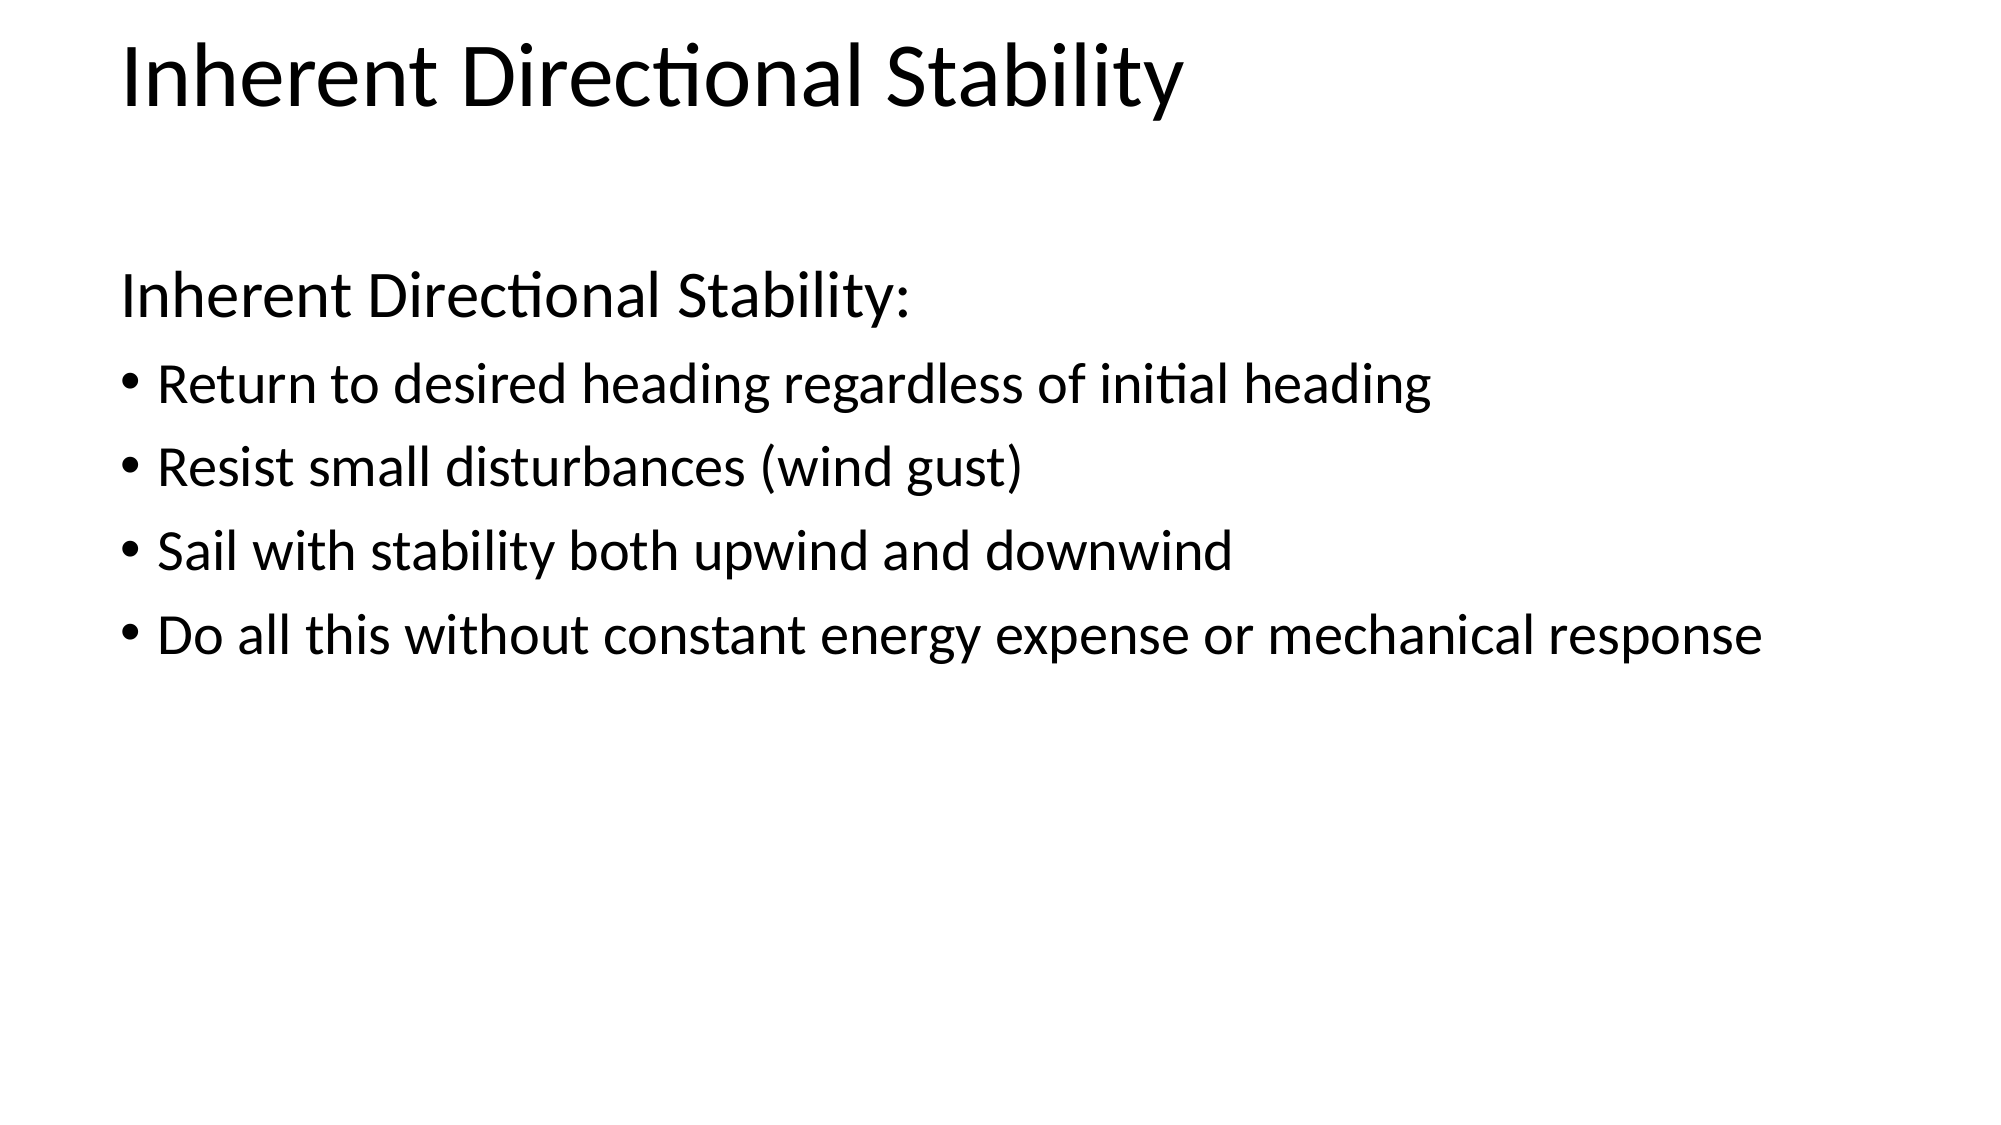

Inherent Directional Stability
Inherent Directional Stability:
Return to desired heading regardless of initial heading
Resist small disturbances (wind gust)
Sail with stability both upwind and downwind
Do all this without constant energy expense or mechanical response